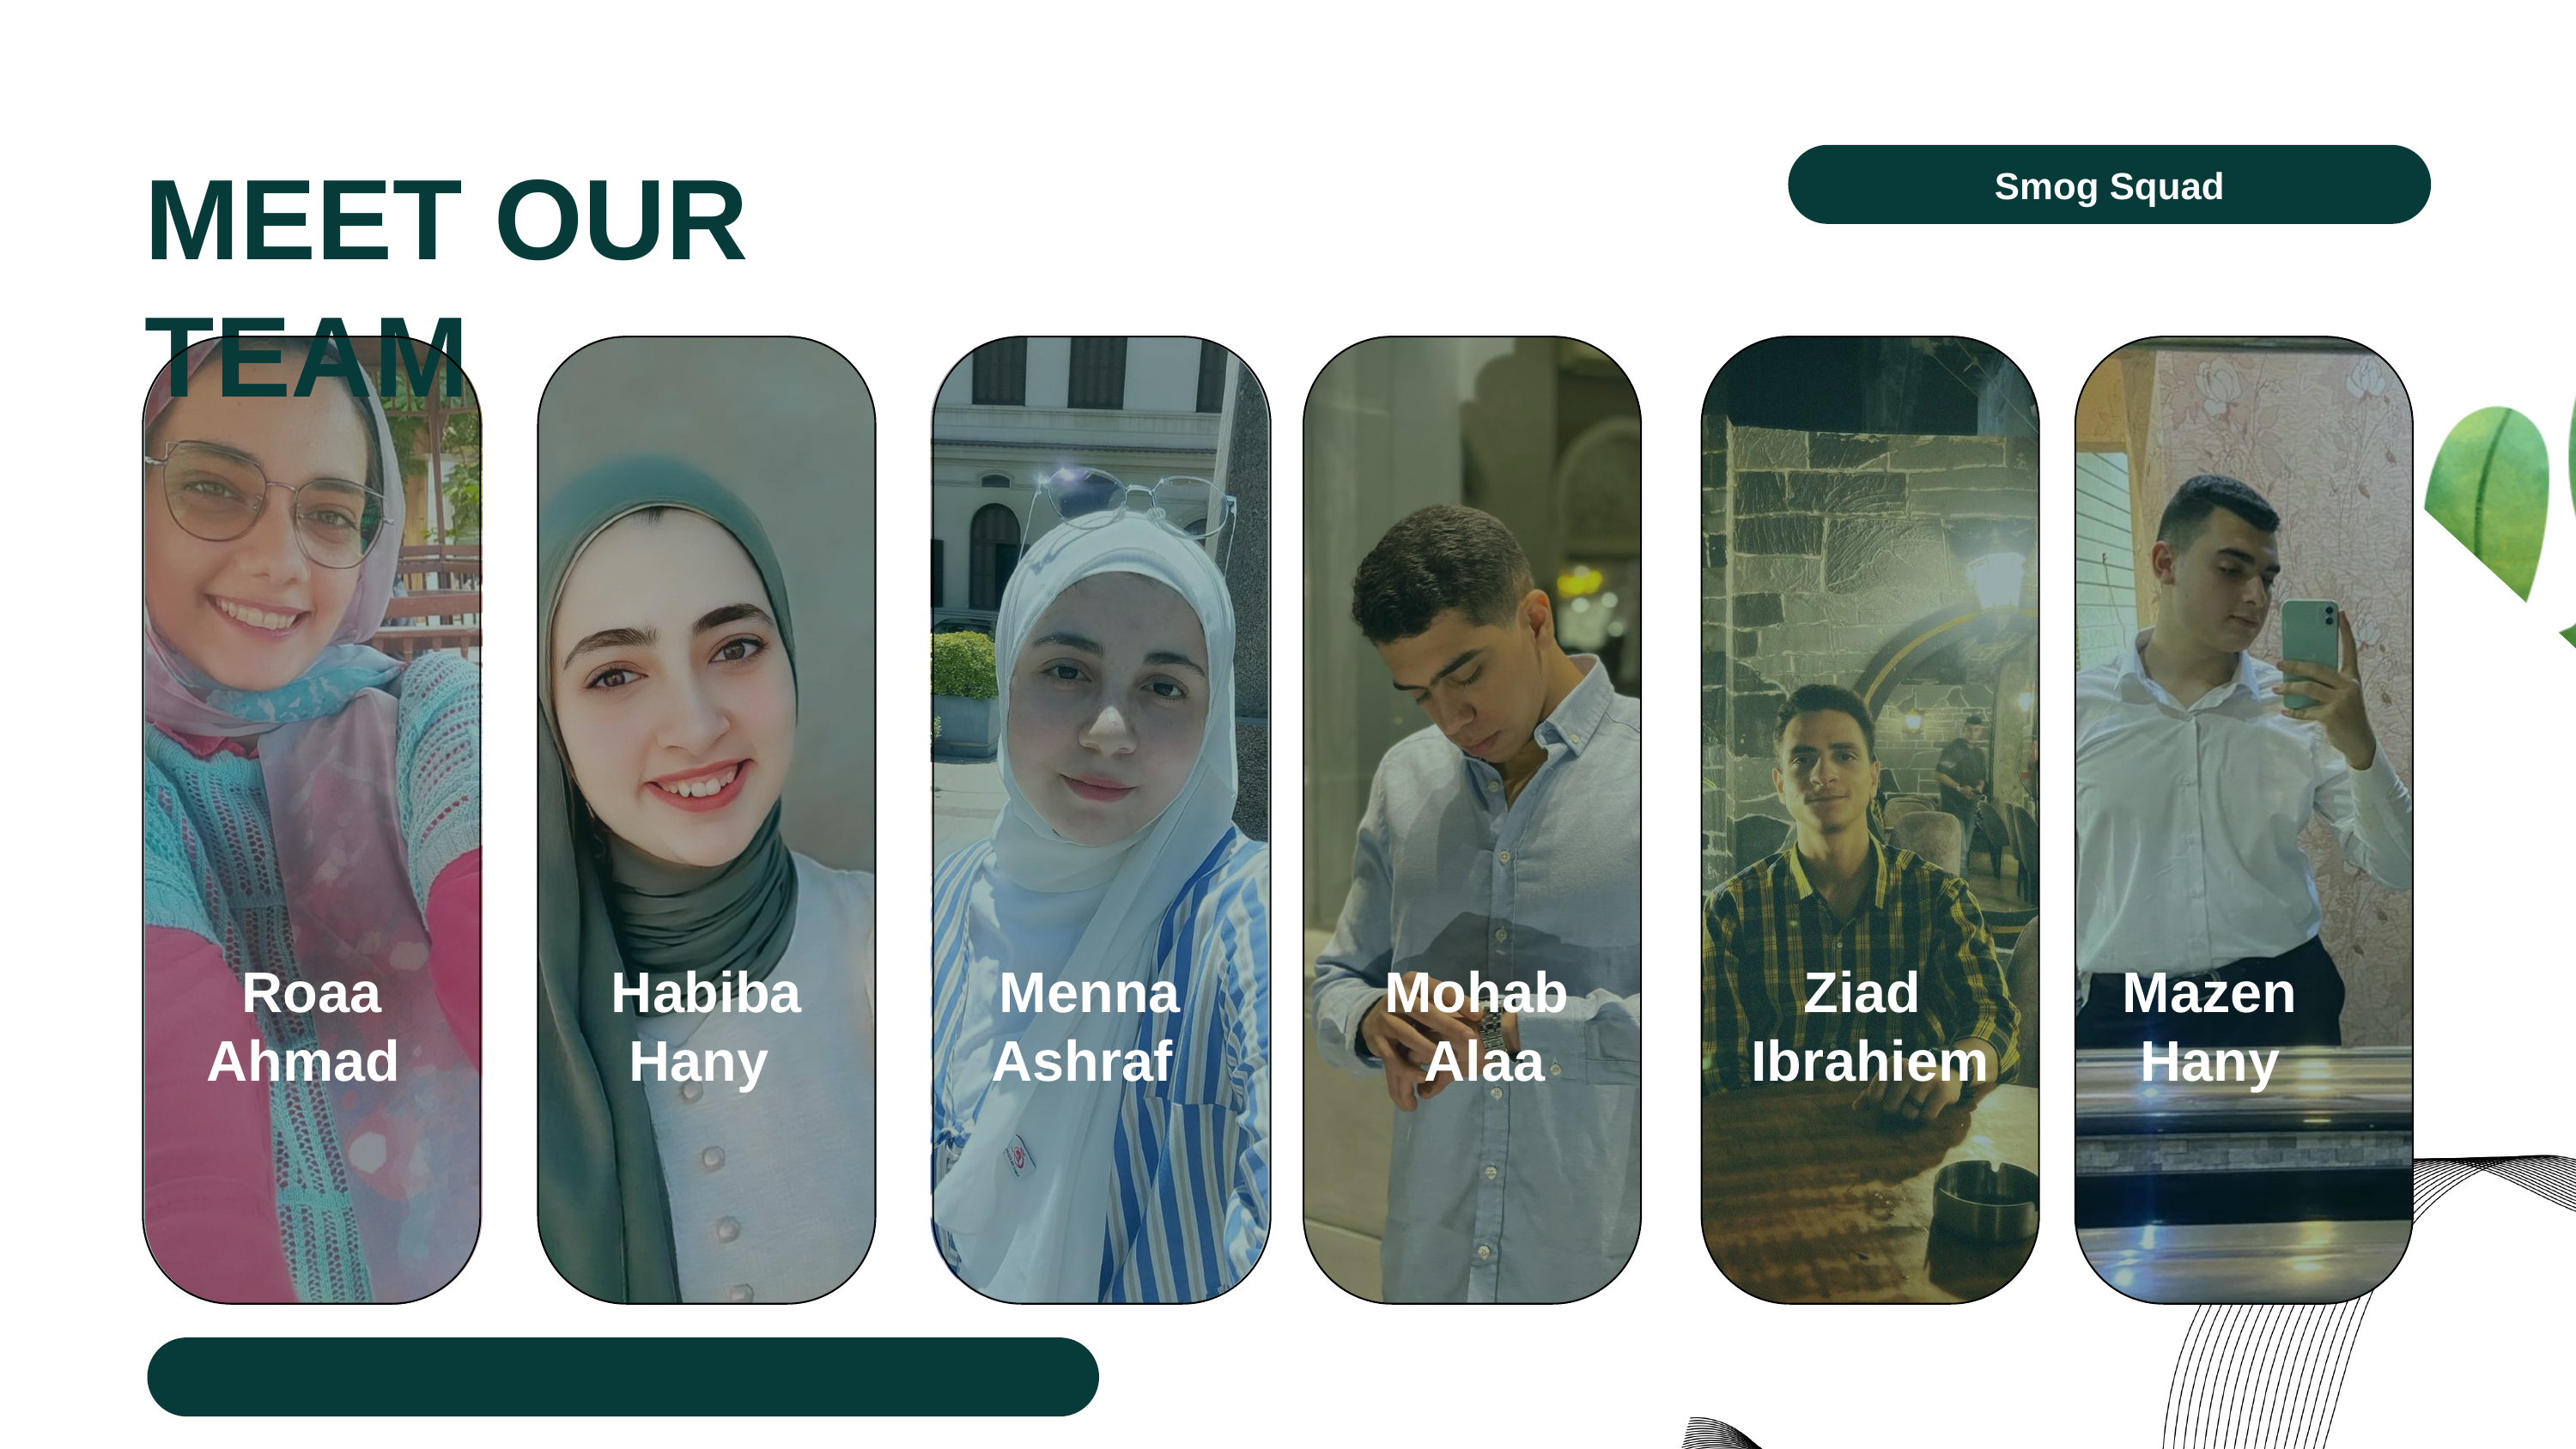

MEET OUR TEAM

Smog Squad

Roaa
Ahmad
Habiba Hany
Menna
Ashraf
Mohab
Alaa
Ziad
Ibrahiem
Mazen
Hany